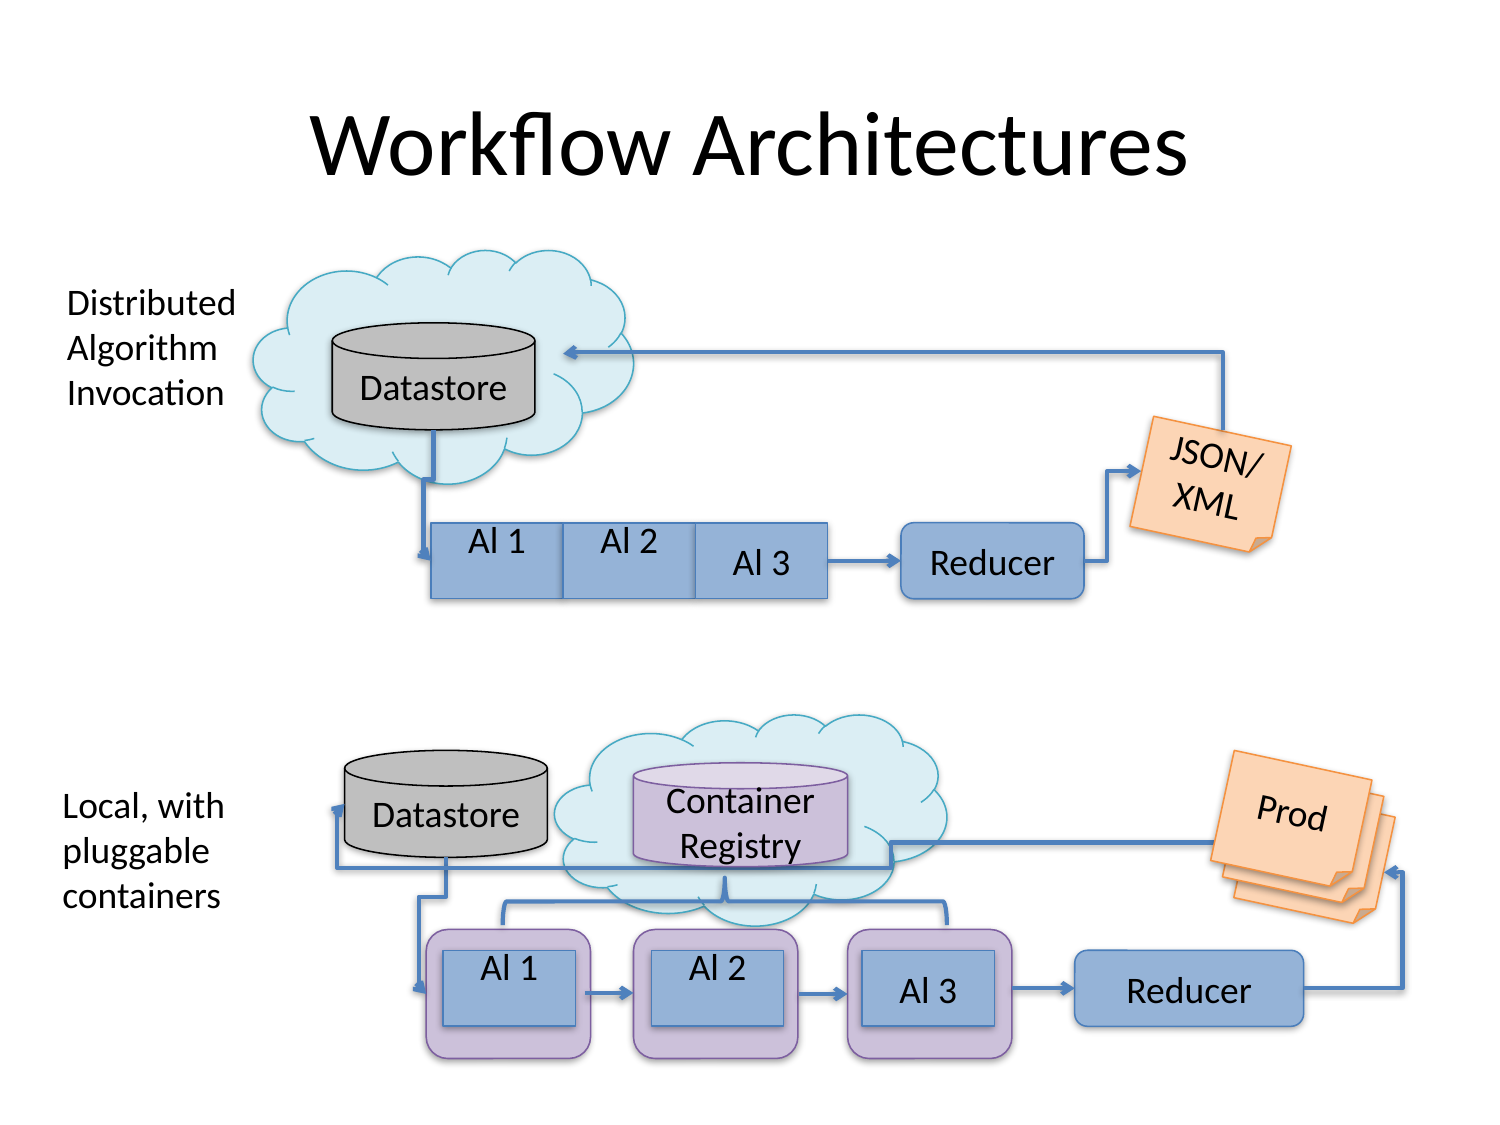

# Workflow Architectures

Distributed
Algorithm
Invocation
Datastore
JSON/XML
Al 1
Al 2
Al 3
Reducer

Datastore
Container Registry
Prod
Local, with
pluggable
containers
File
File

Al 1
Al 2
Al 3
Reducer